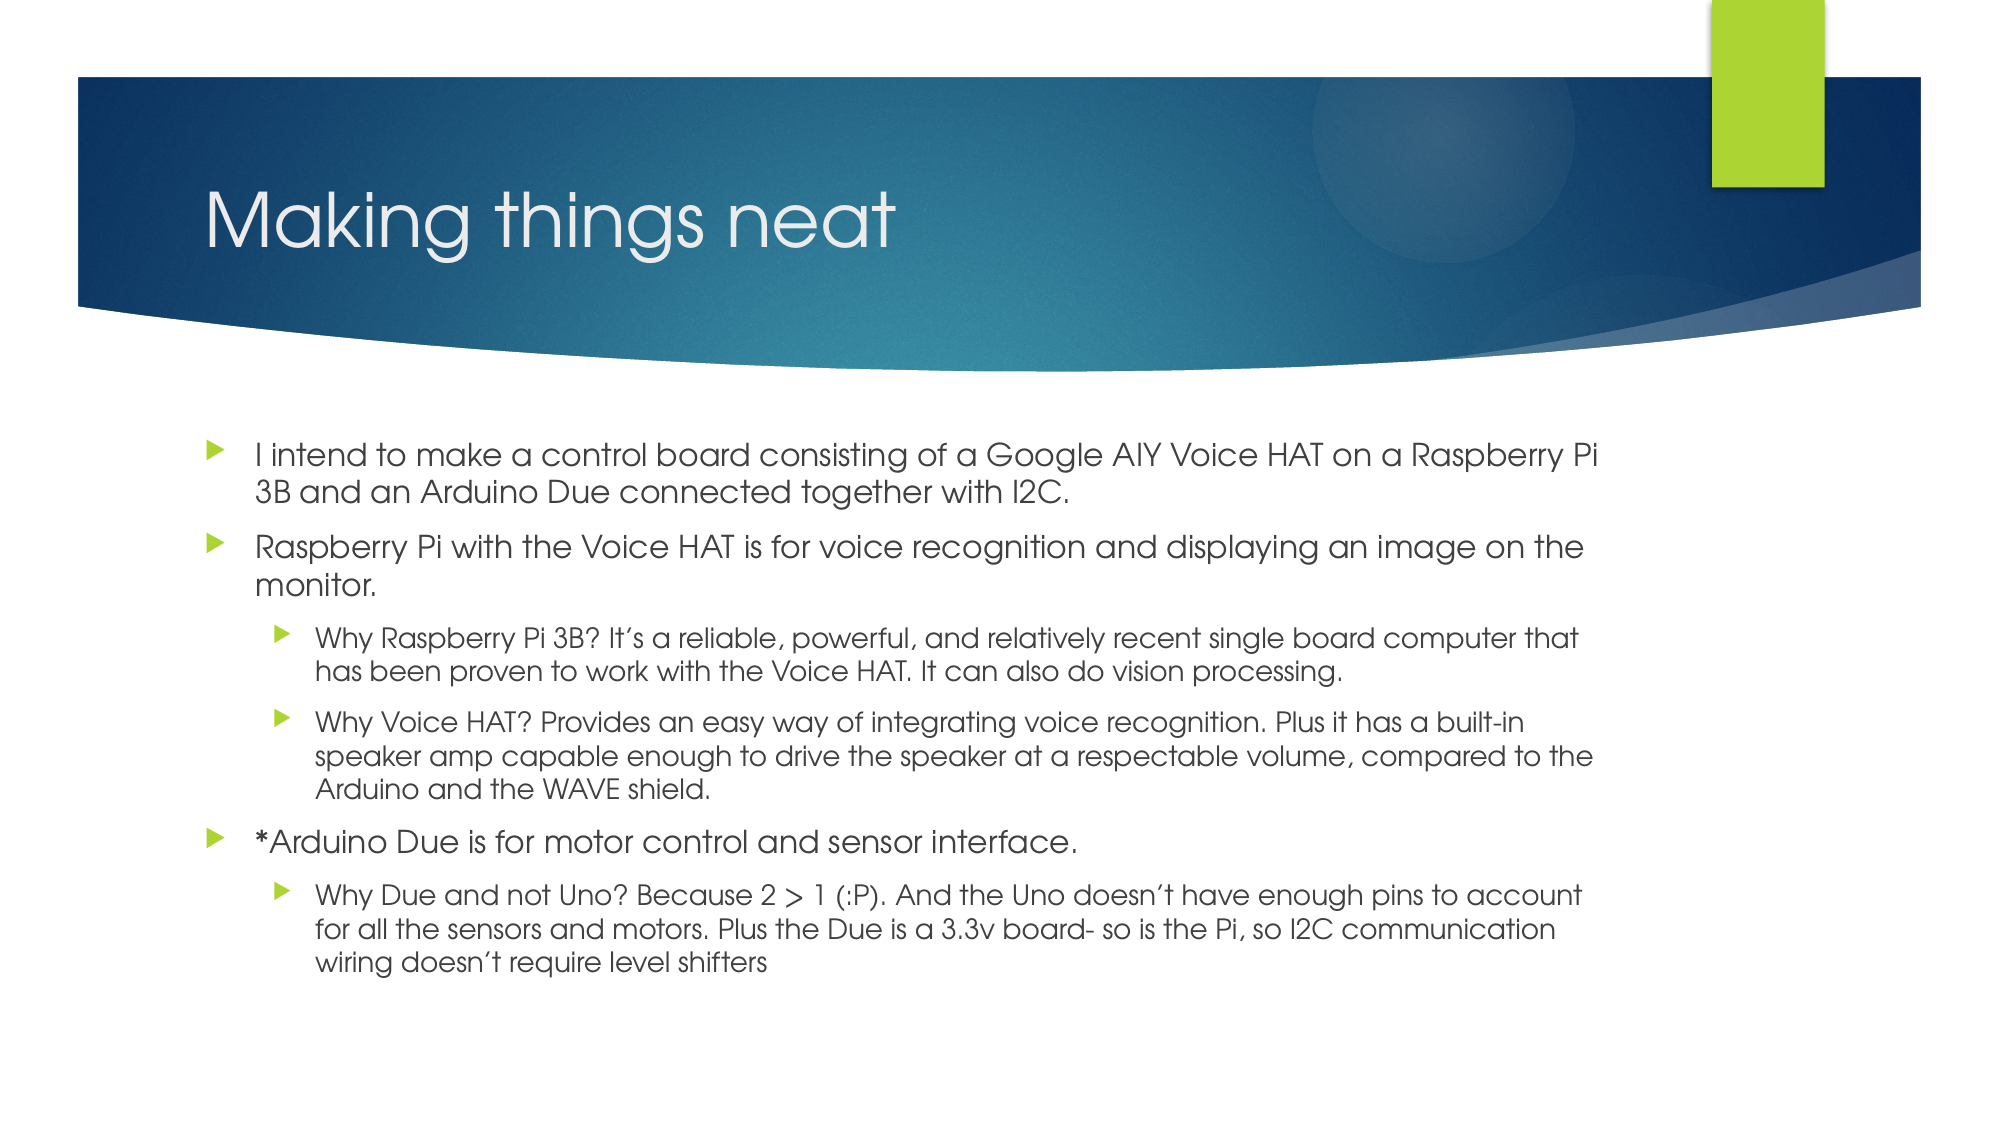

# Making things neat
I intend to make a control board consisting of a Google AIY Voice HAT on a Raspberry Pi 3B and an Arduino Due connected together with I2C.
Raspberry Pi with the Voice HAT is for voice recognition and displaying an image on the monitor.
Why Raspberry Pi 3B? It’s a reliable, powerful, and relatively recent single board computer that has been proven to work with the Voice HAT. It can also do vision processing.
Why Voice HAT? Provides an easy way of integrating voice recognition. Plus it has a built-in speaker amp capable enough to drive the speaker at a respectable volume, compared to the Arduino and the WAVE shield.
*Arduino Due is for motor control and sensor interface.
Why Due and not Uno? Because 2 > 1 (:P). And the Uno doesn’t have enough pins to account for all the sensors and motors. Plus the Due is a 3.3v board- so is the Pi, so I2C communication wiring doesn’t require level shifters